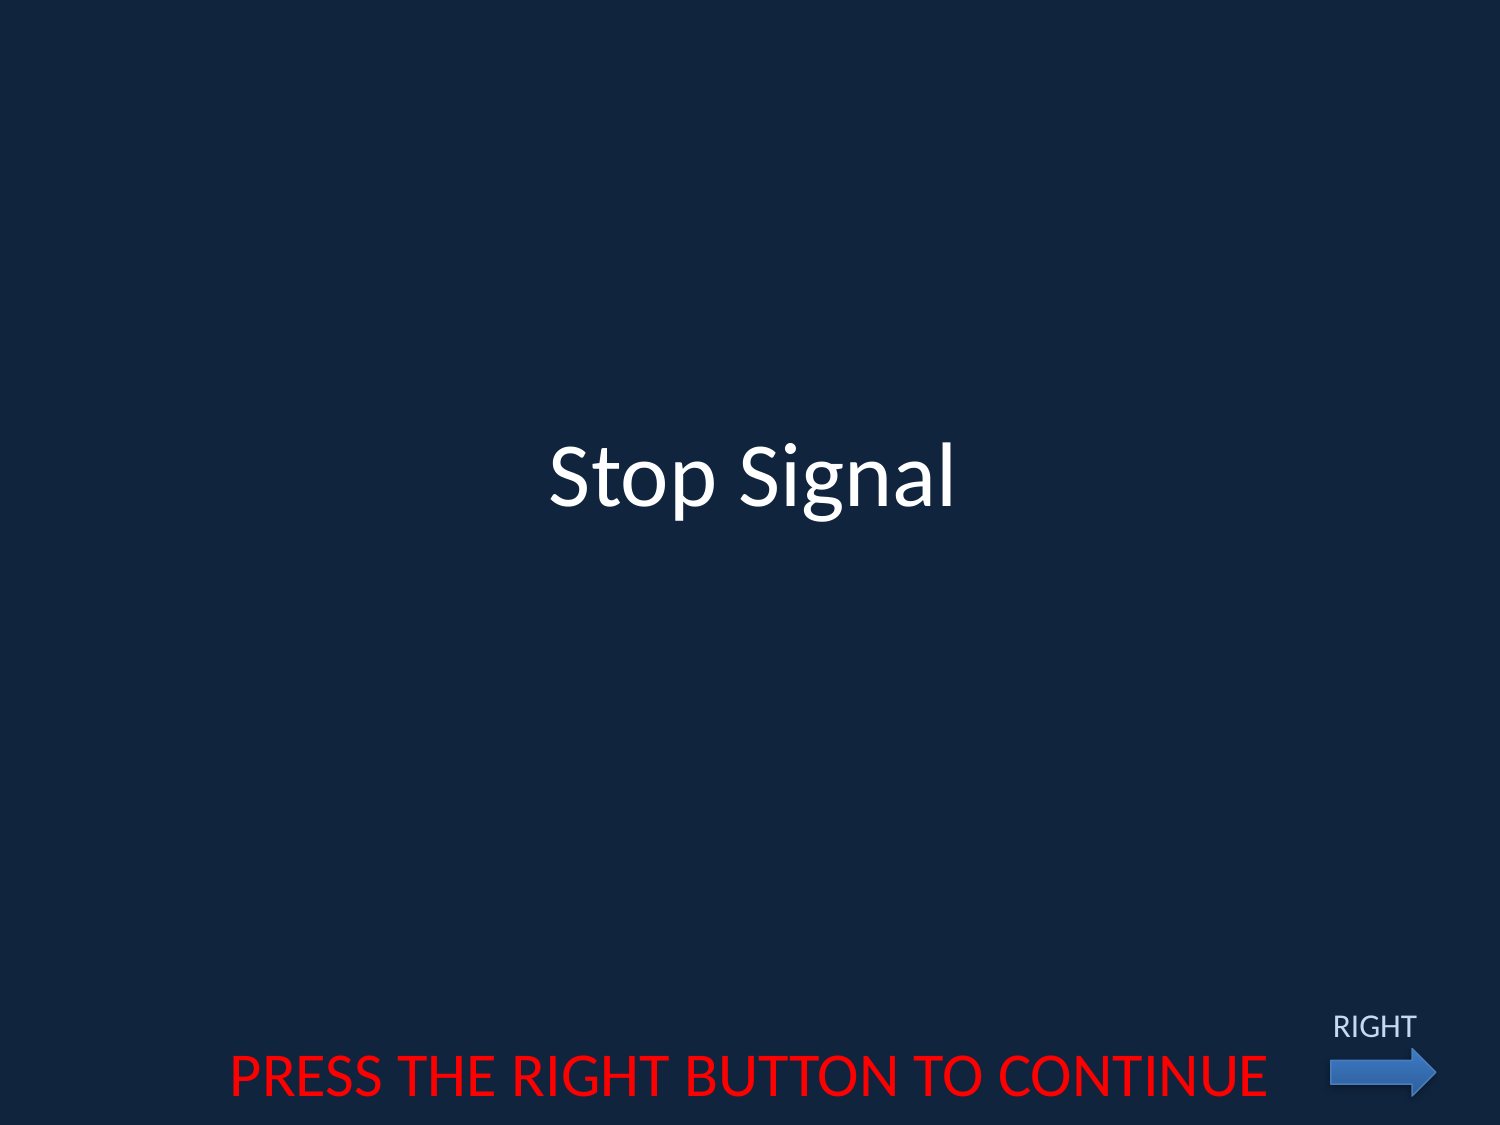

# Stop Signal
RIGHT
PRESS THE RIGHT BUTTON TO CONTINUE